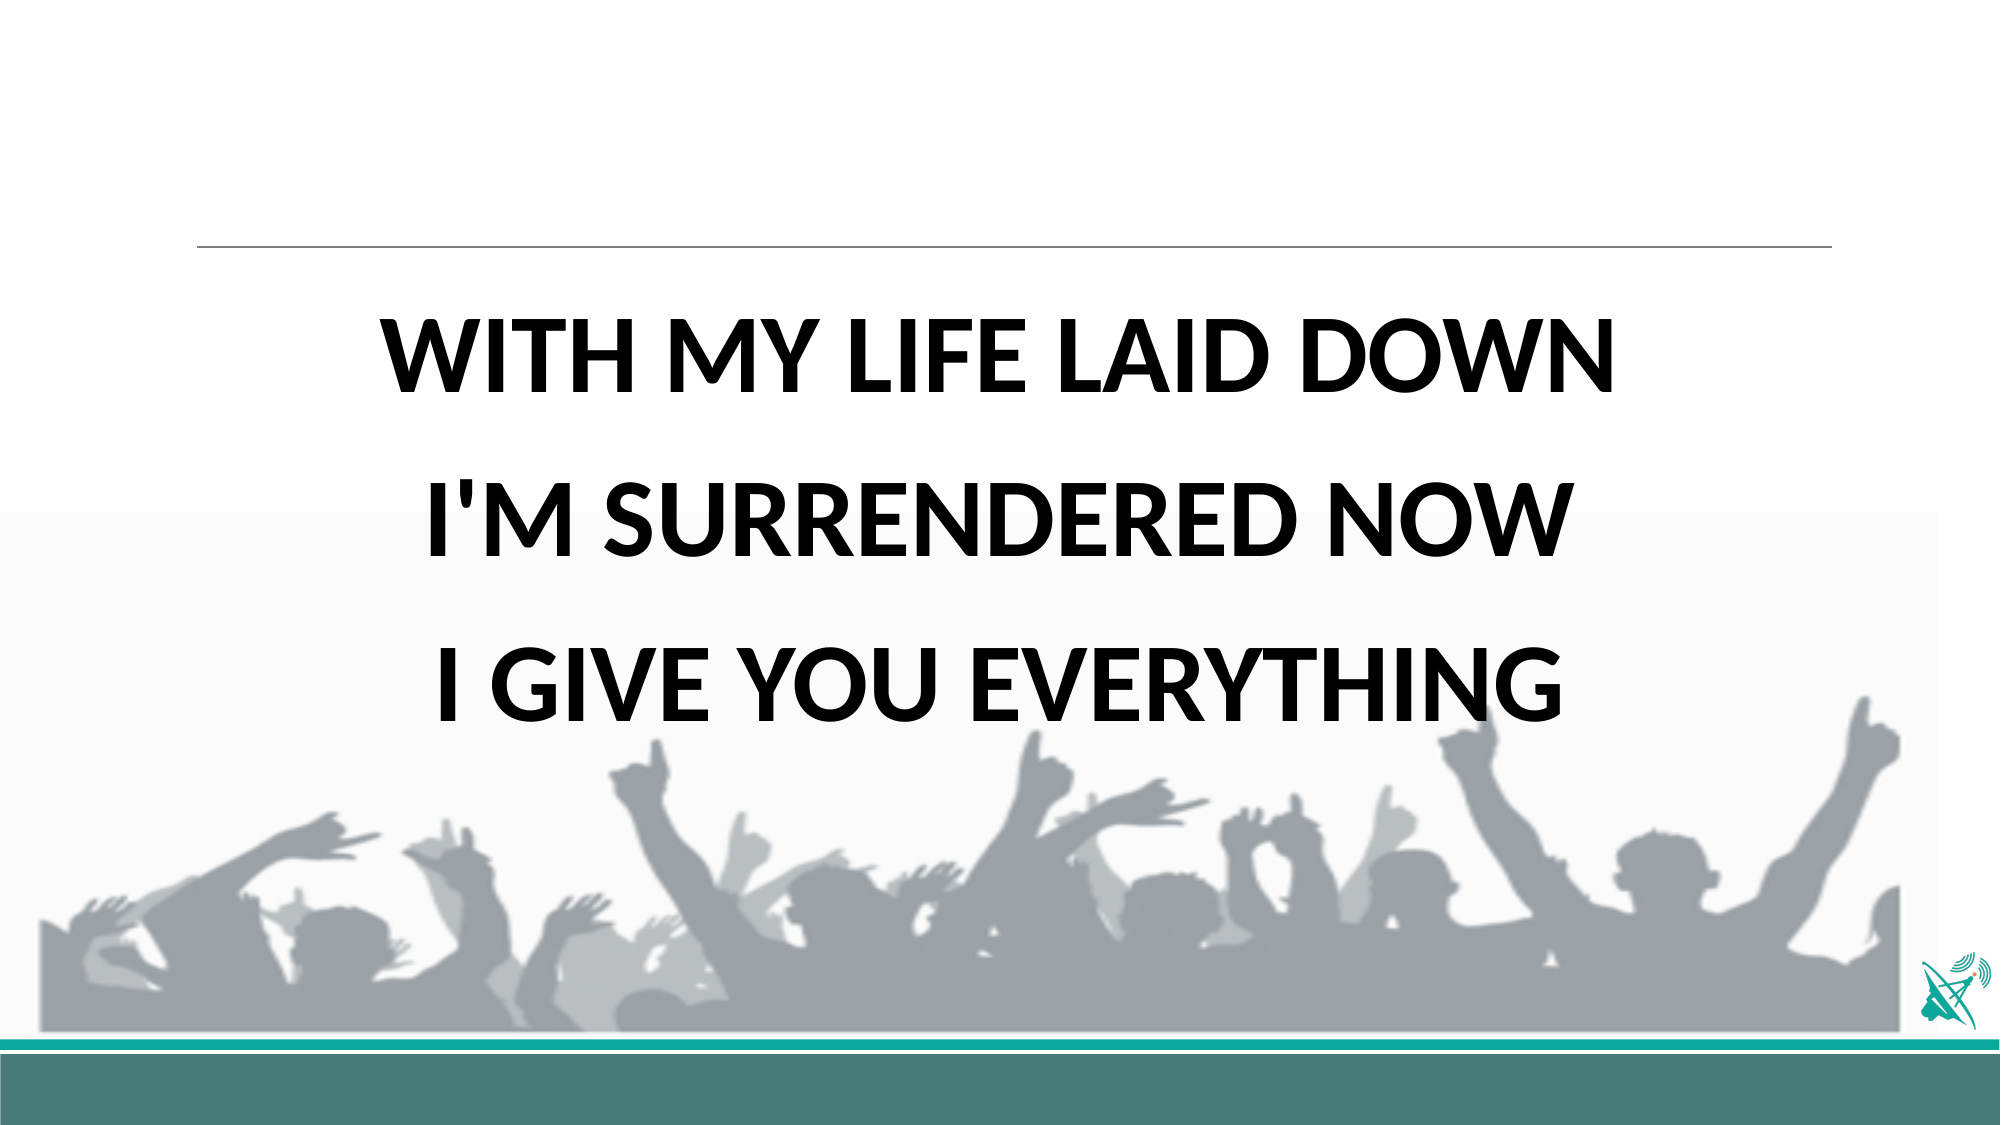

WITH MY LIFE LAID DOWN
I'M SURRENDERED NOW
I GIVE YOU EVERYTHING